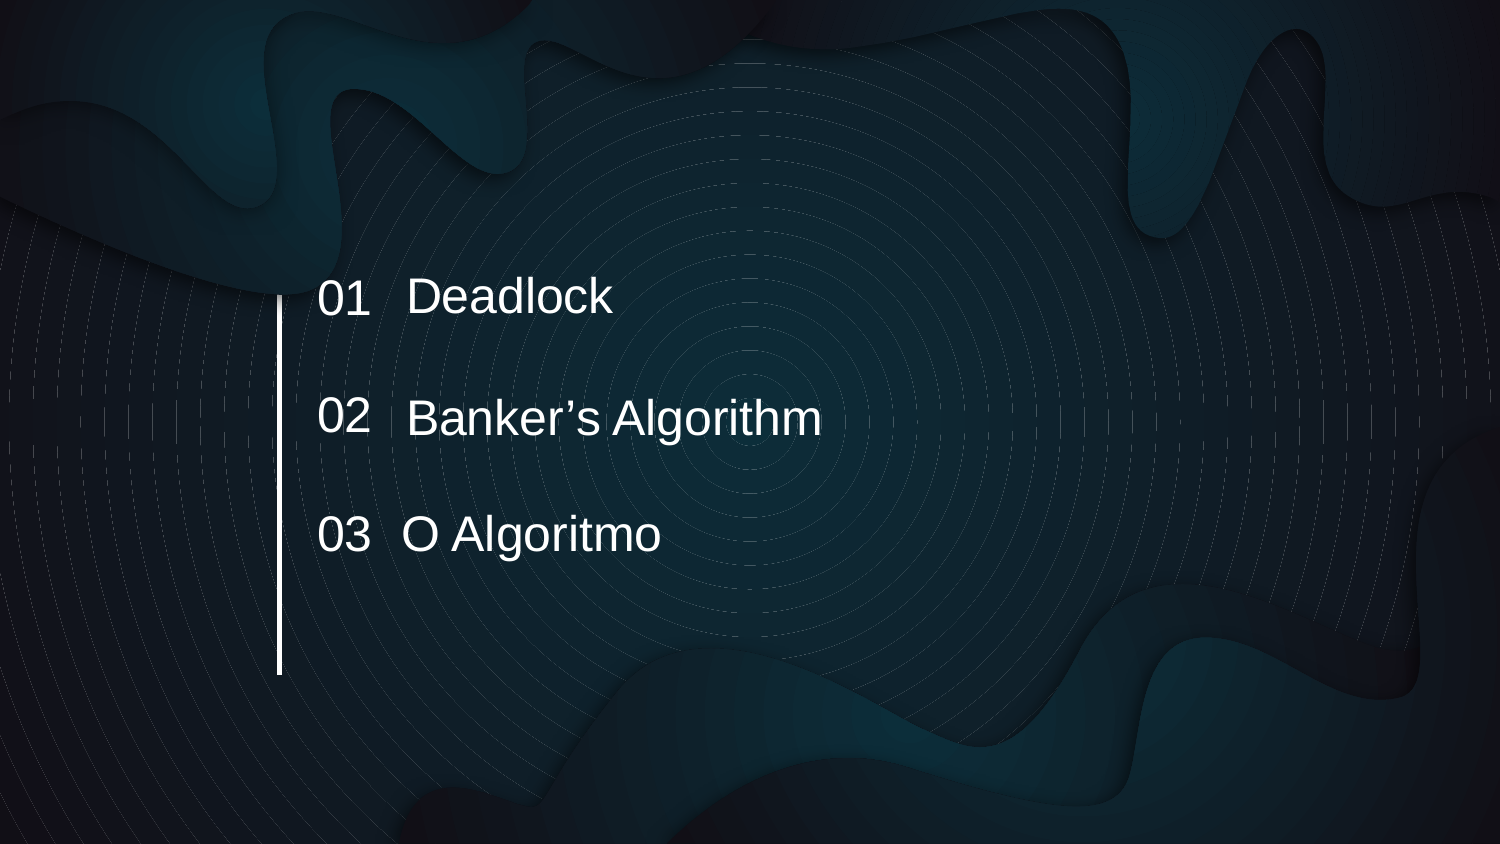

Deadlock
01
Banker’s Algorithm
02
O Algoritmo
03